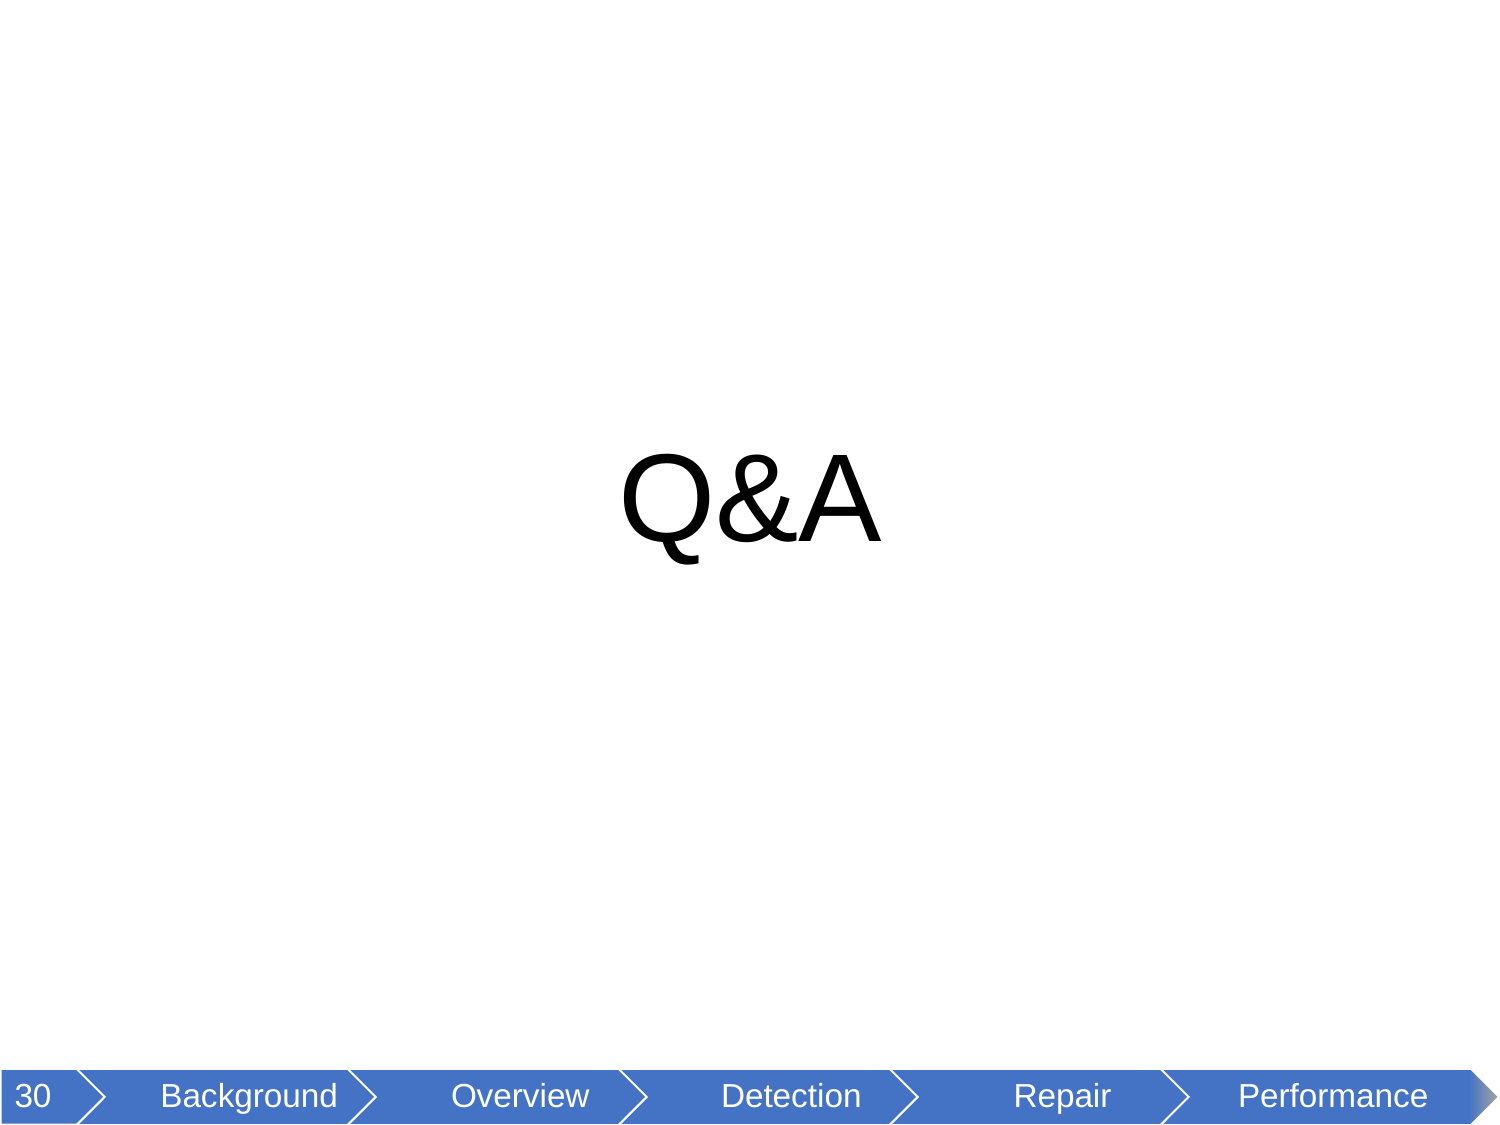

# Q&A

30
Background
Overview
Detection
Repair
Performance